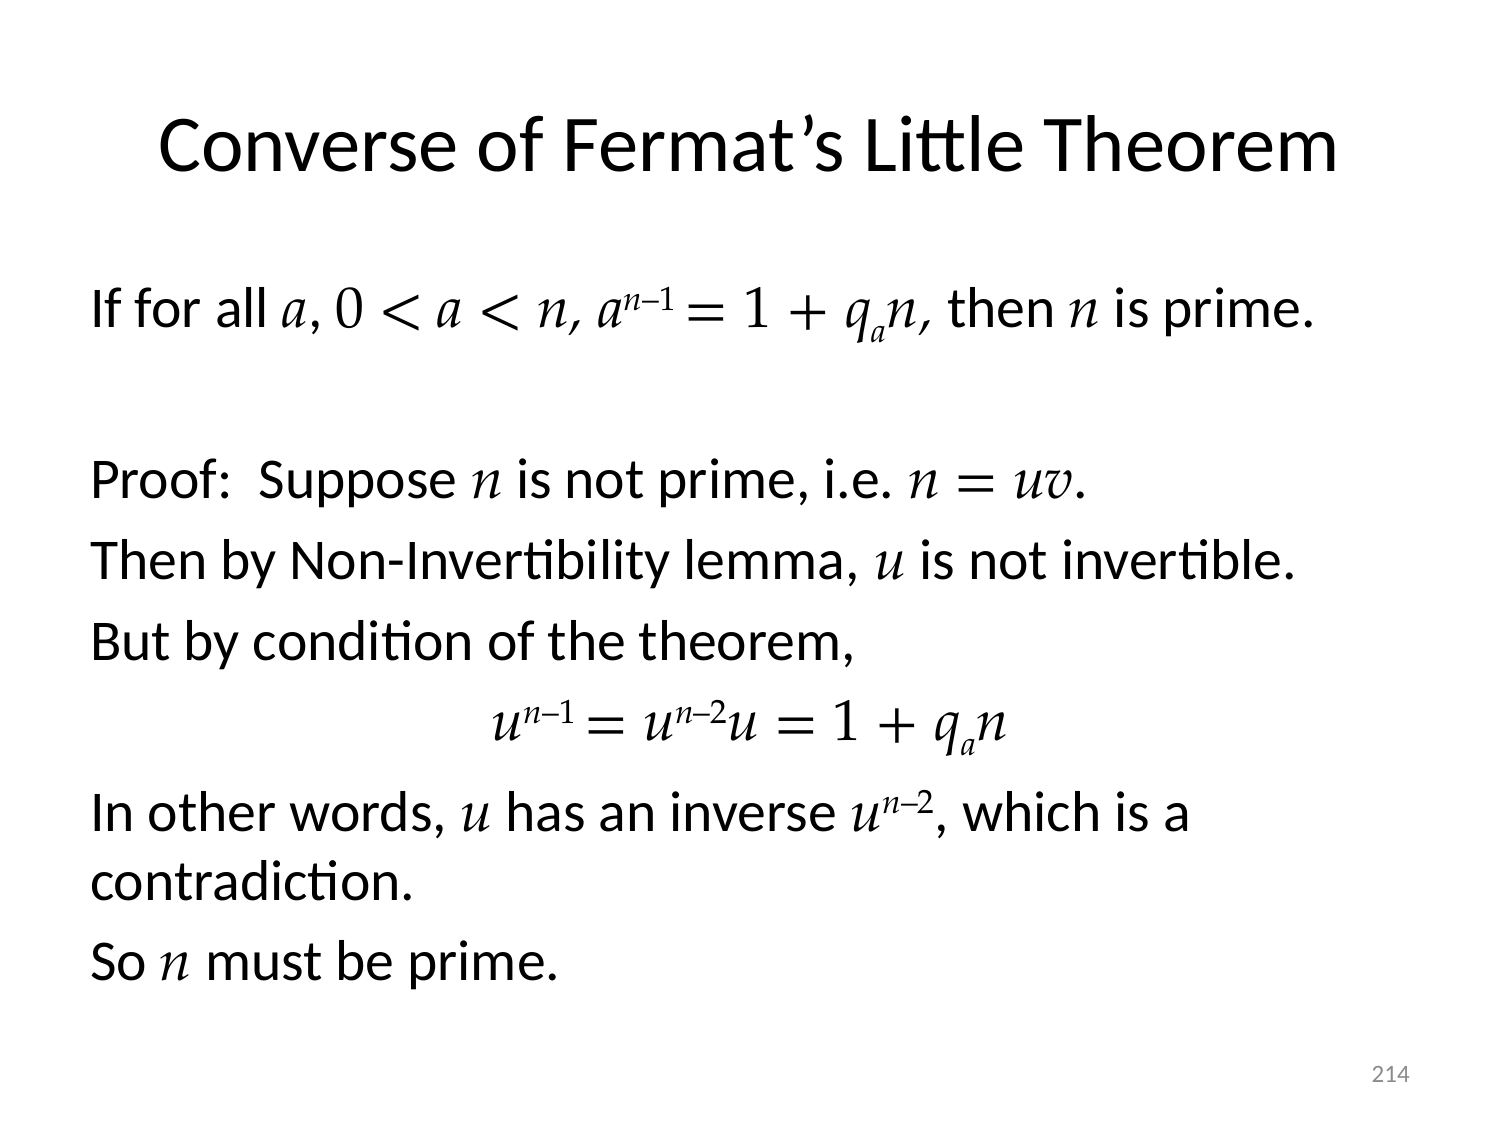

# Converse of Fermat’s Little Theorem
If for all a, 0 < a < n, an–1 = 1 + qan, then n is prime.

Proof:  Suppose n is not prime, i.e. n = uv.
Then by Non-Invertibility lemma, u is not invertible.
But by condition of the theorem,
un–1 = un–2u = 1 + qan
In other words, u has an inverse un–2, which is a contradiction.
So n must be prime.
214